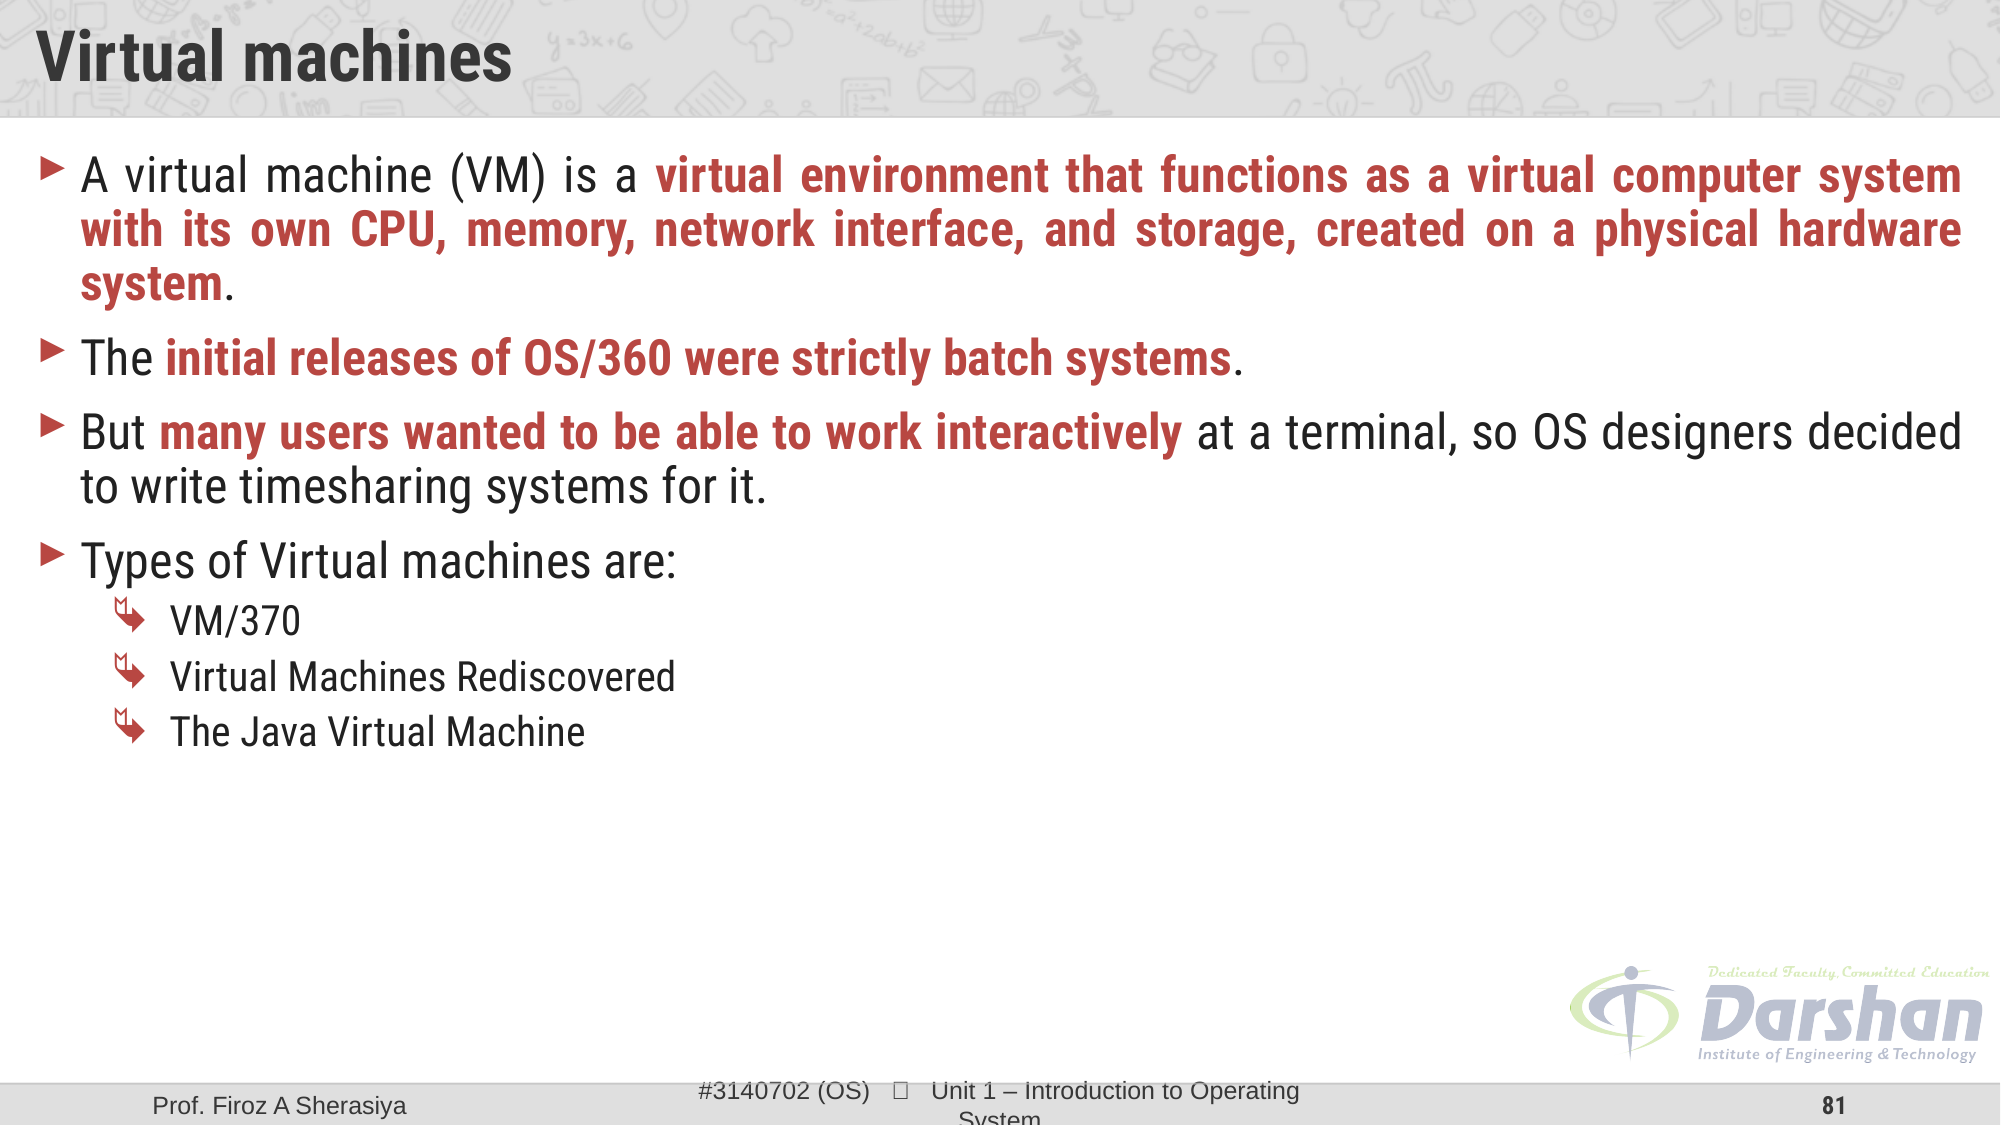

# Virtual machines
A virtual machine (VM) is a virtual environment that functions as a virtual computer system with its own CPU, memory, network interface, and storage, created on a physical hardware system.
The initial releases of OS/360 were strictly batch systems.
But many users wanted to be able to work interactively at a terminal, so OS designers decided to write timesharing systems for it.
Types of Virtual machines are:
VM/370
Virtual Machines Rediscovered
The Java Virtual Machine